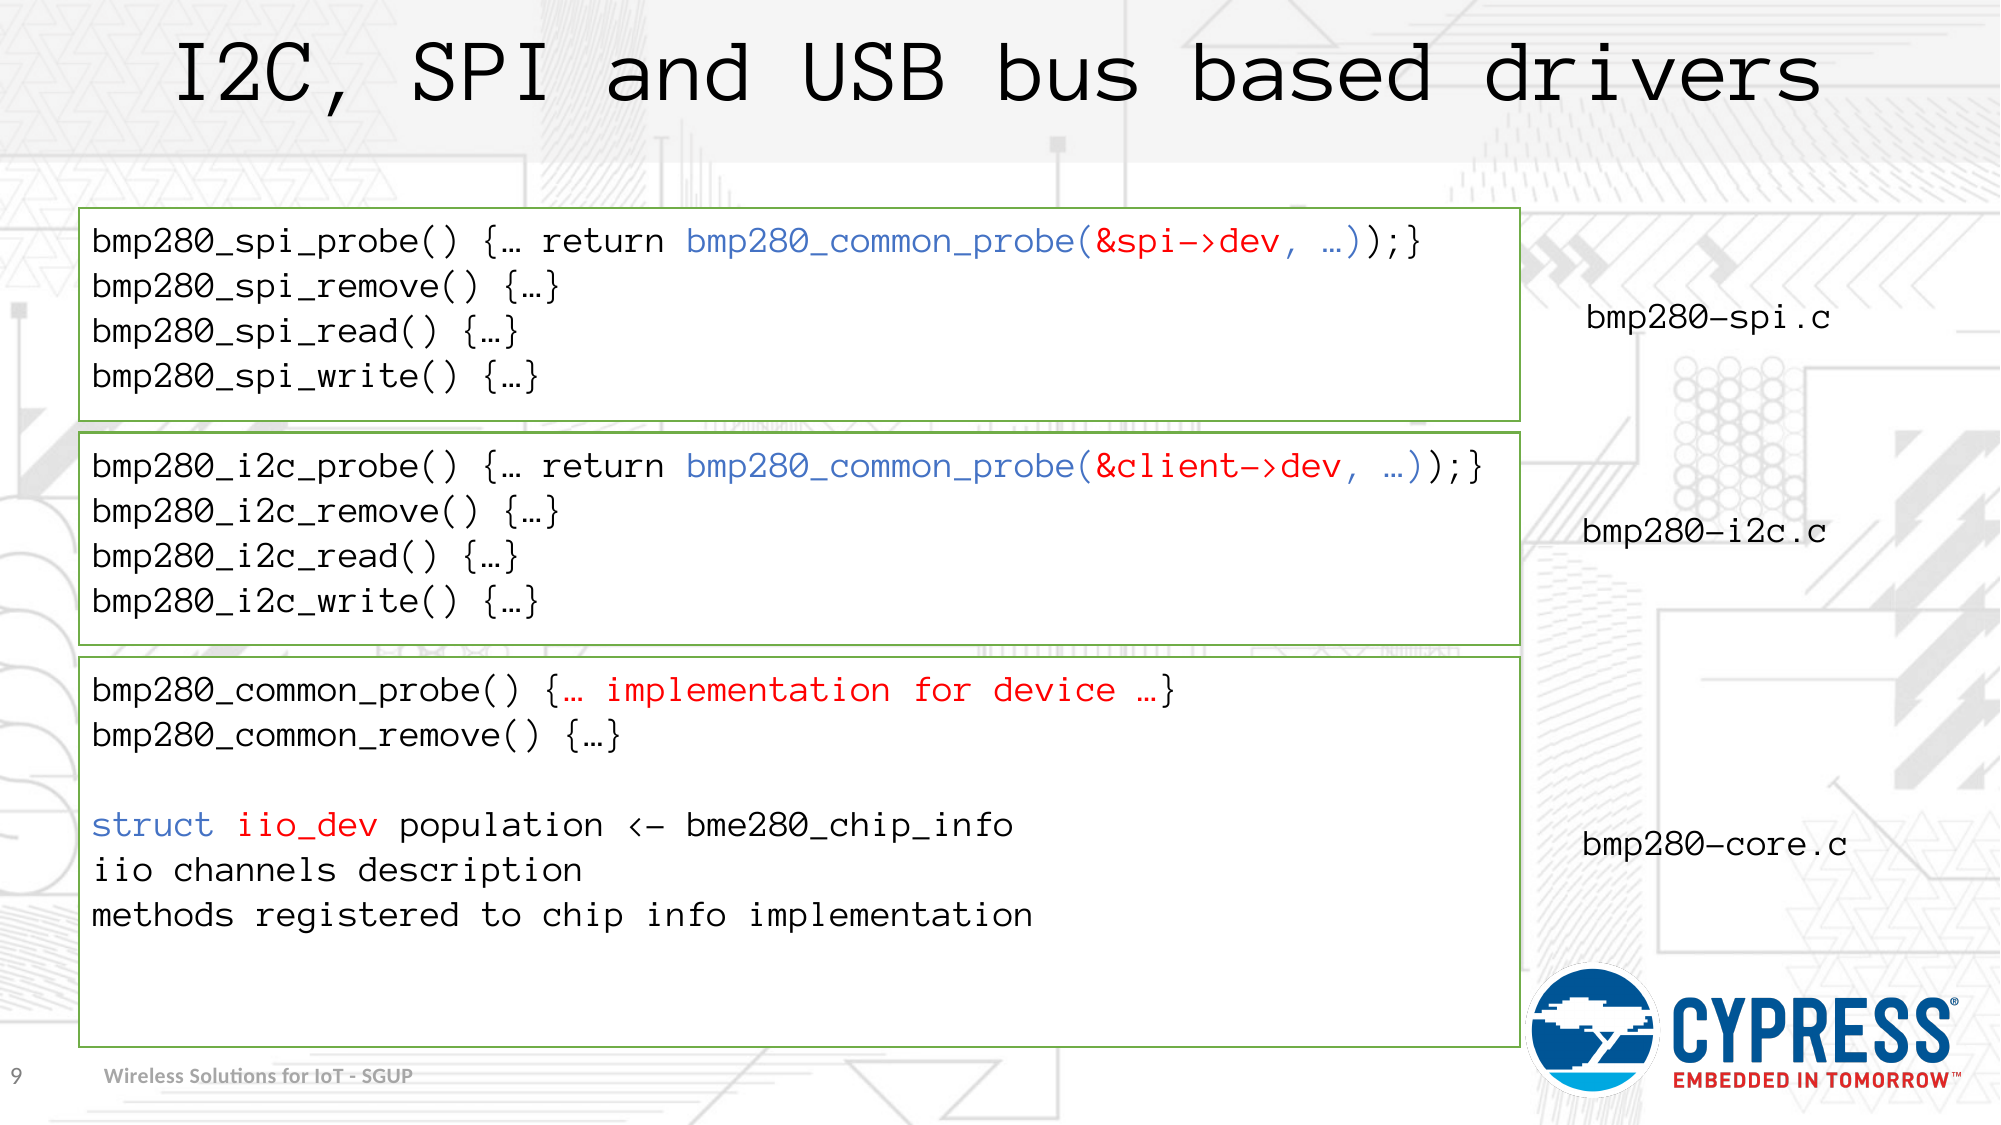

# I2C, SPI and USB bus based drivers
bmp280_spi_probe() {… return bmp280_common_probe(&spi->dev, …));}
bmp280_spi_remove() {…}
bmp280_spi_read() {…}
bmp280_spi_write() {…}
bmp280-spi.c
bmp280_i2c_probe() {… return bmp280_common_probe(&client->dev, …));}
bmp280_i2c_remove() {…}
bmp280_i2c_read() {…}
bmp280_i2c_write() {…}
bmp280-i2c.c
bmp280_common_probe() {… implementation for device …}
bmp280_common_remove() {…}

struct iio_dev population <- bme280_chip_info
iio channels description
methods registered to chip info implementation
bmp280-core.c